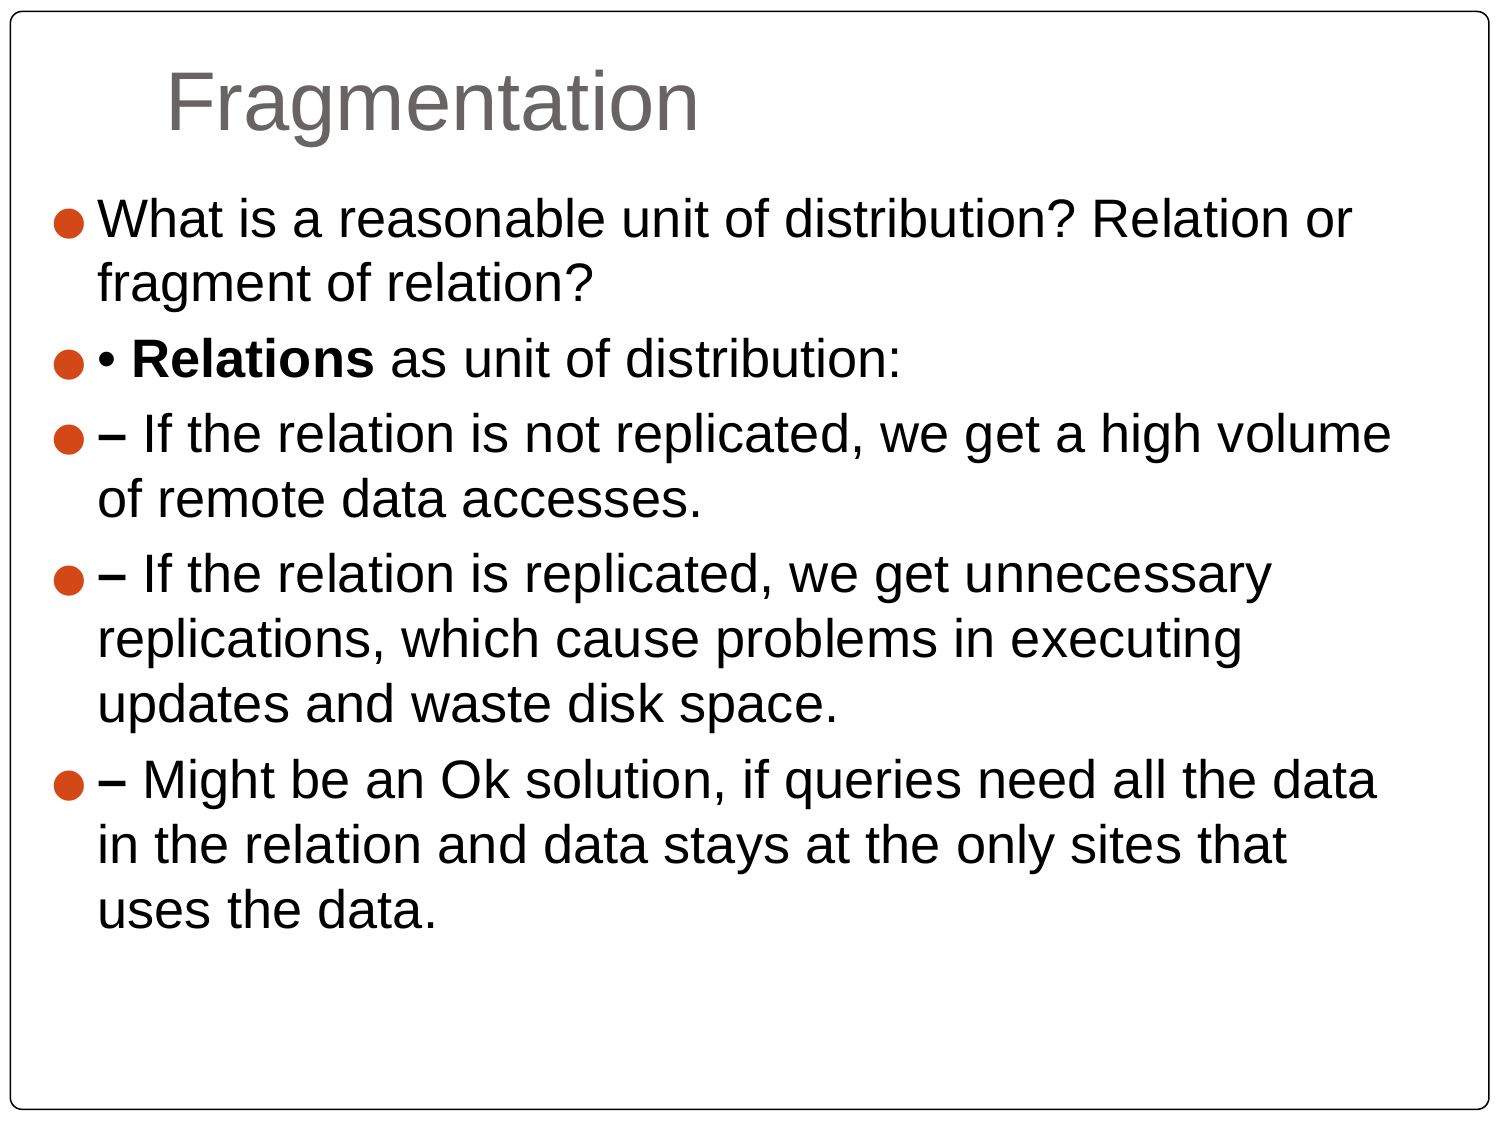

# Fragmentation

What is a reasonable unit of distribution? Relation or fragment of relation?
• Relations as unit of distribution:
– If the relation is not replicated, we get a high volume of remote data accesses.
– If the relation is replicated, we get unnecessary replications, which cause problems in executing updates and waste disk space.
– Might be an Ok solution, if queries need all the data in the relation and data stays at the only sites that uses the data.